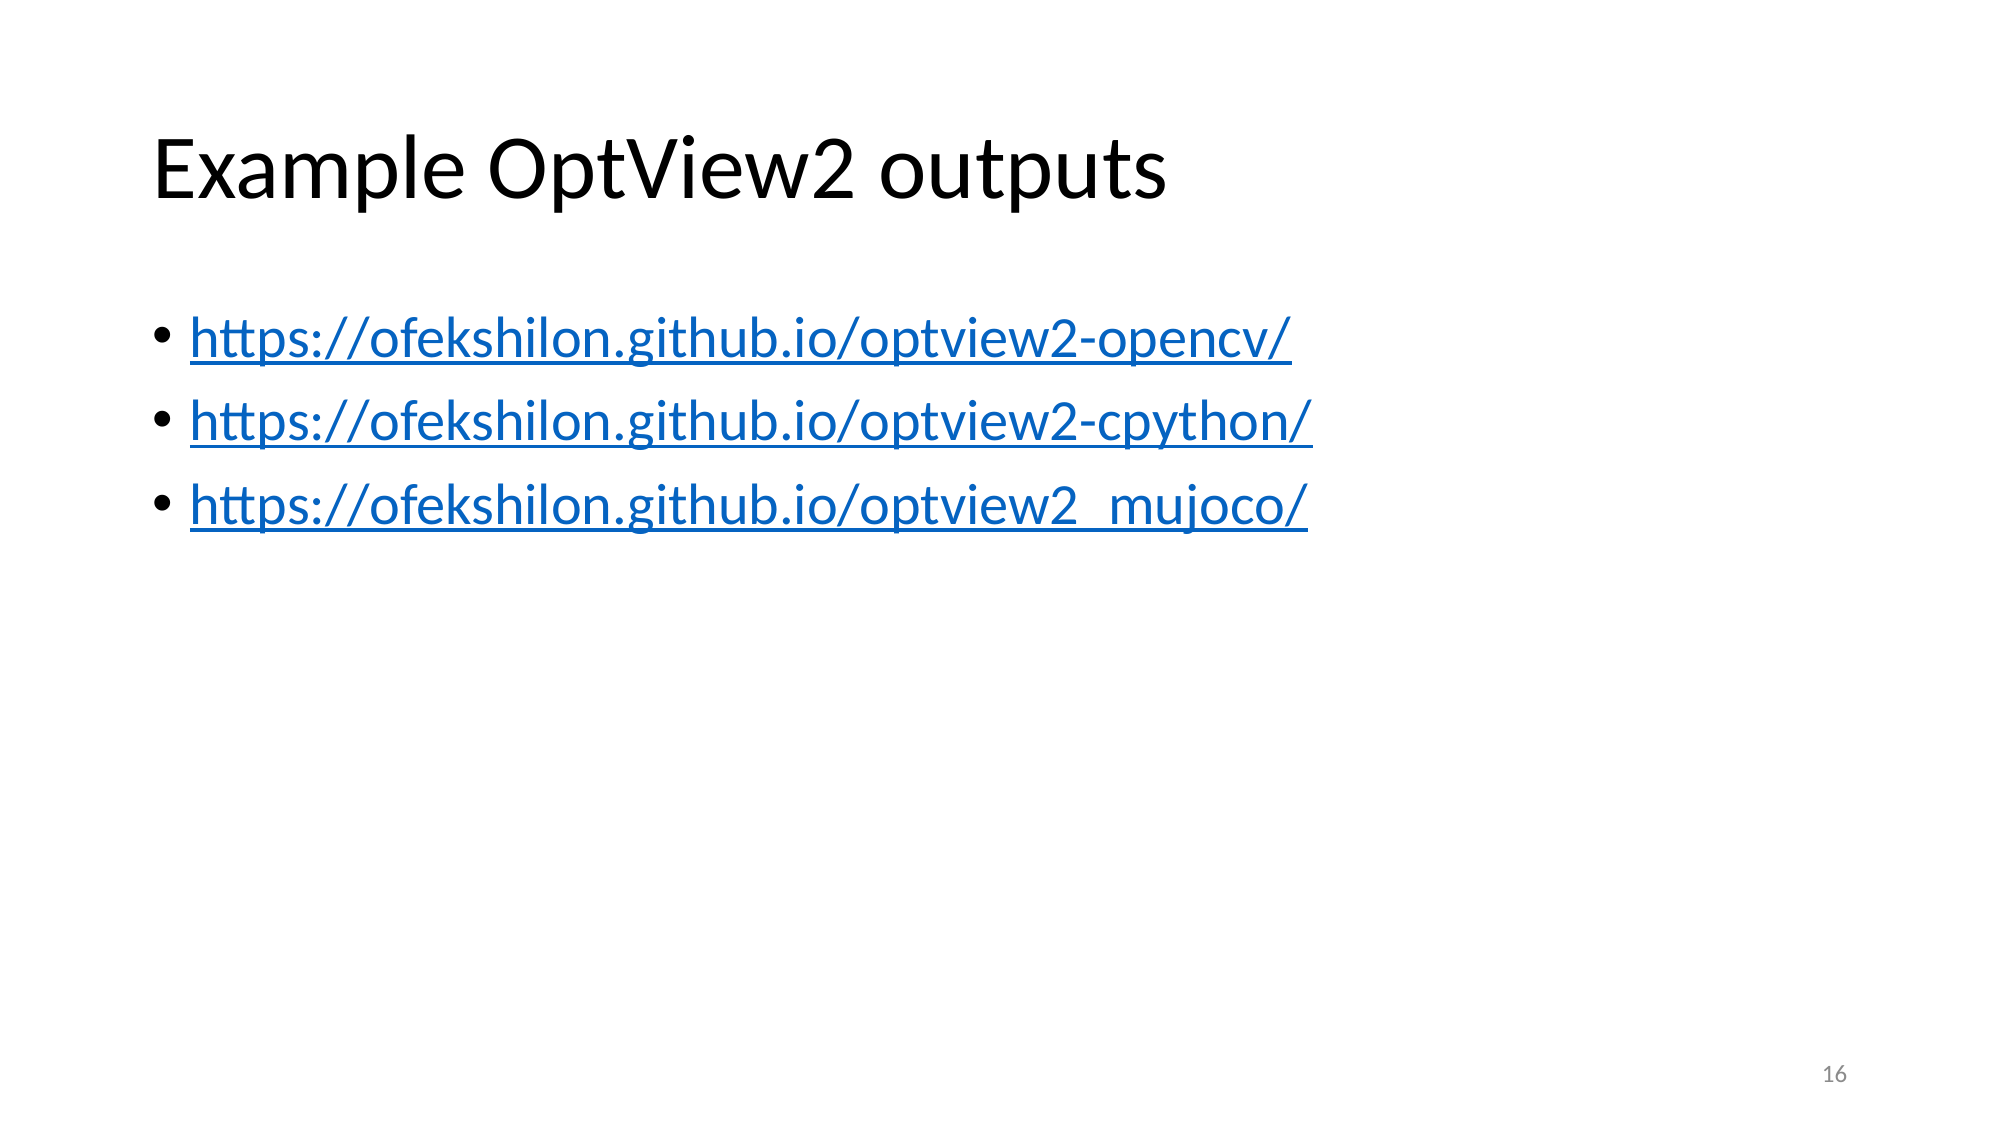

# Example OptView2 outputs
https://ofekshilon.github.io/optview2-opencv/
https://ofekshilon.github.io/optview2-cpython/
https://ofekshilon.github.io/optview2_mujoco/

16